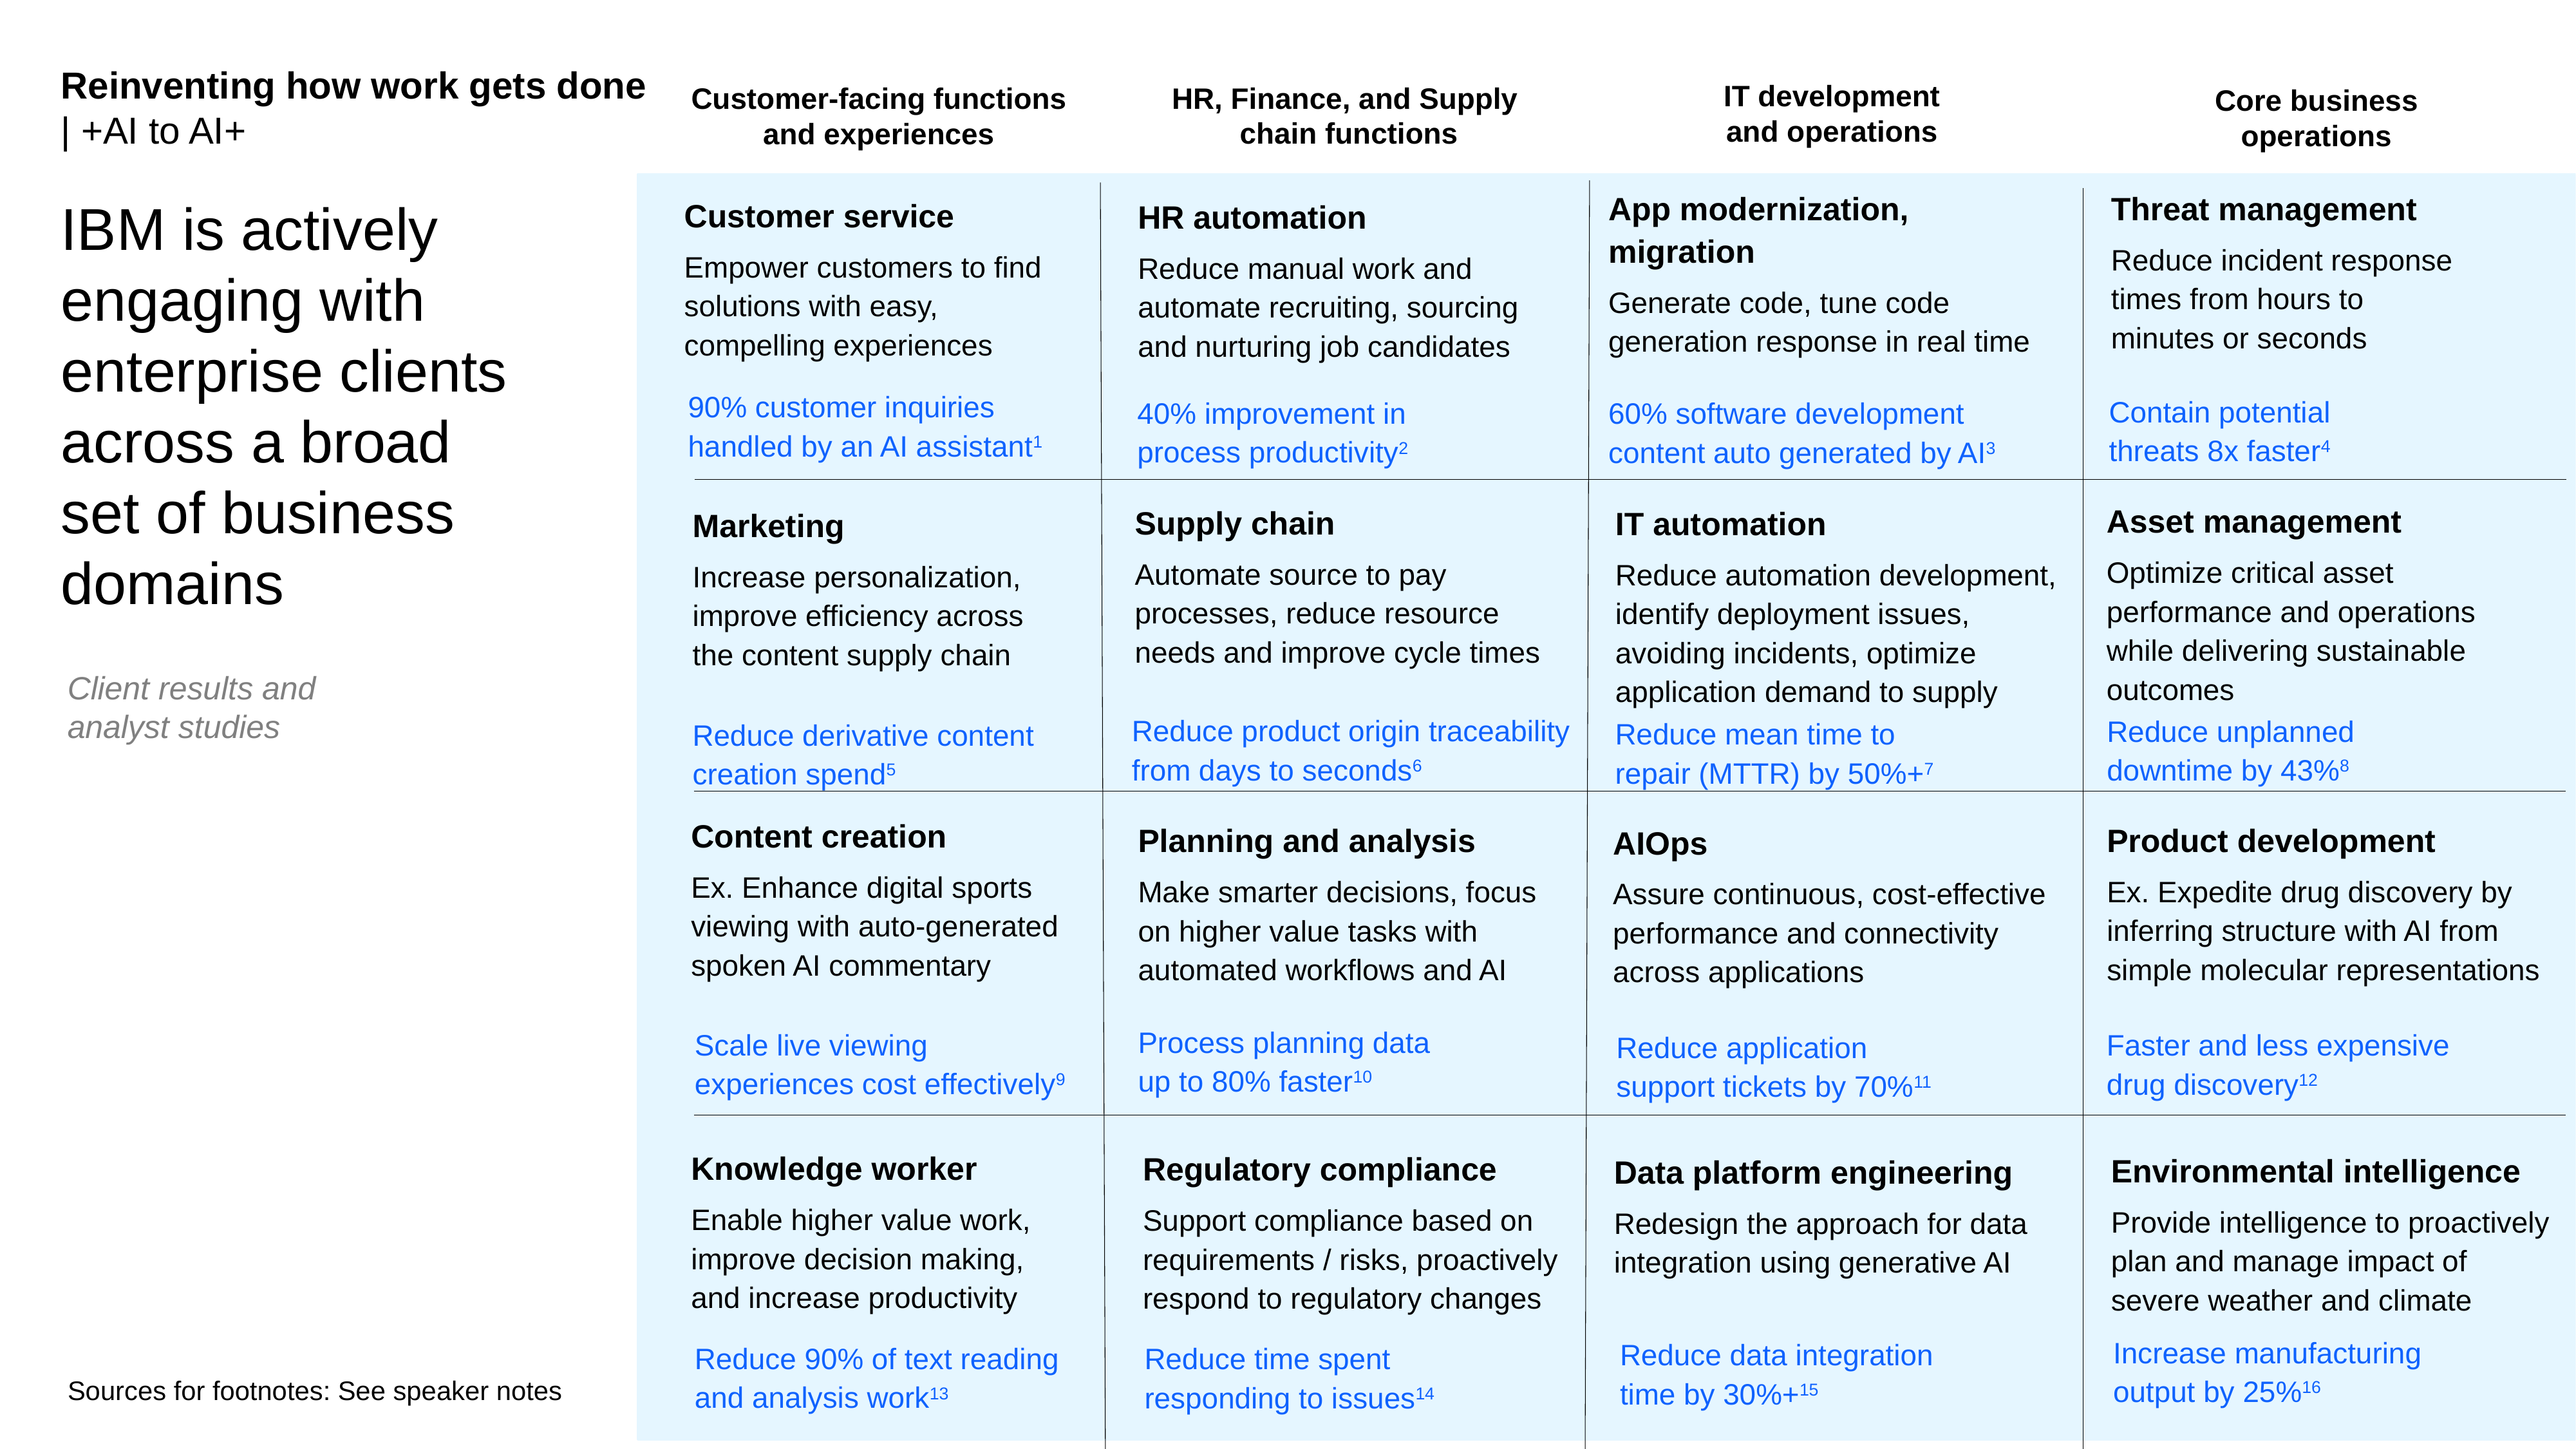

Reinventing how work gets done | +AI to AI+
IT development
and operations
HR, Finance, and Supply
chain functions
Customer-facing functions
and experiences
Core business
operations

Threat management
Reduce incident response times from hours to
minutes or seconds
App modernization, migration
Generate code, tune code generation response in real time
Customer service
Empower customers to find solutions with easy, compelling experiences
HR automation
Reduce manual work and automate recruiting, sourcing
and nurturing job candidates
IBM is actively engaging with enterprise clients across a broad
set of business domains
90% customer inquiries handled by an AI assistant1
Contain potential
threats 8x faster4
40% improvement in
process productivity2
60% software development content auto generated by AI3
Supply chain
Automate source to pay processes, reduce resource needs and improve cycle times
Asset management
Optimize critical asset performance and operations while delivering sustainable outcomes
IT automation
Reduce automation development, identify deployment issues, avoiding incidents, optimize application demand to supply
Marketing
Increase personalization, improve efficiency across
the content supply chain
Client results and
analyst studies
Reduce product origin traceability from days to seconds6
Reduce unplanned
downtime by 43%8
Reduce mean time to
repair (MTTR) by 50%+7
Reduce derivative content creation spend5
Content creation
Ex. Enhance digital sports viewing with auto-generated spoken AI commentary
Product development
Ex. Expedite drug discovery by inferring structure with AI from simple molecular representations
Planning and analysis
Make smarter decisions, focus on higher value tasks with automated workflows and AI
AIOps
Assure continuous, cost-effective performance and connectivity across applications
Process planning data up to 80% faster10
Scale live viewing experiences cost effectively9
Faster and less expensive drug discovery12
Reduce application
support tickets by 70%11
Knowledge worker
Enable higher value work,
improve decision making,
and increase productivity
Regulatory compliance
Support compliance based on requirements / risks, proactively respond to regulatory changes
Environmental intelligence
Provide intelligence to proactively plan and manage impact of severe weather and climate
Data platform engineering
Redesign the approach for data integration using generative AI
Increase manufacturing
output by 25%16
Reduce data integration
time by 30%+15
Reduce 90% of text reading and analysis work13
Reduce time spent
responding to issues14
Sources for footnotes: See speaker notes